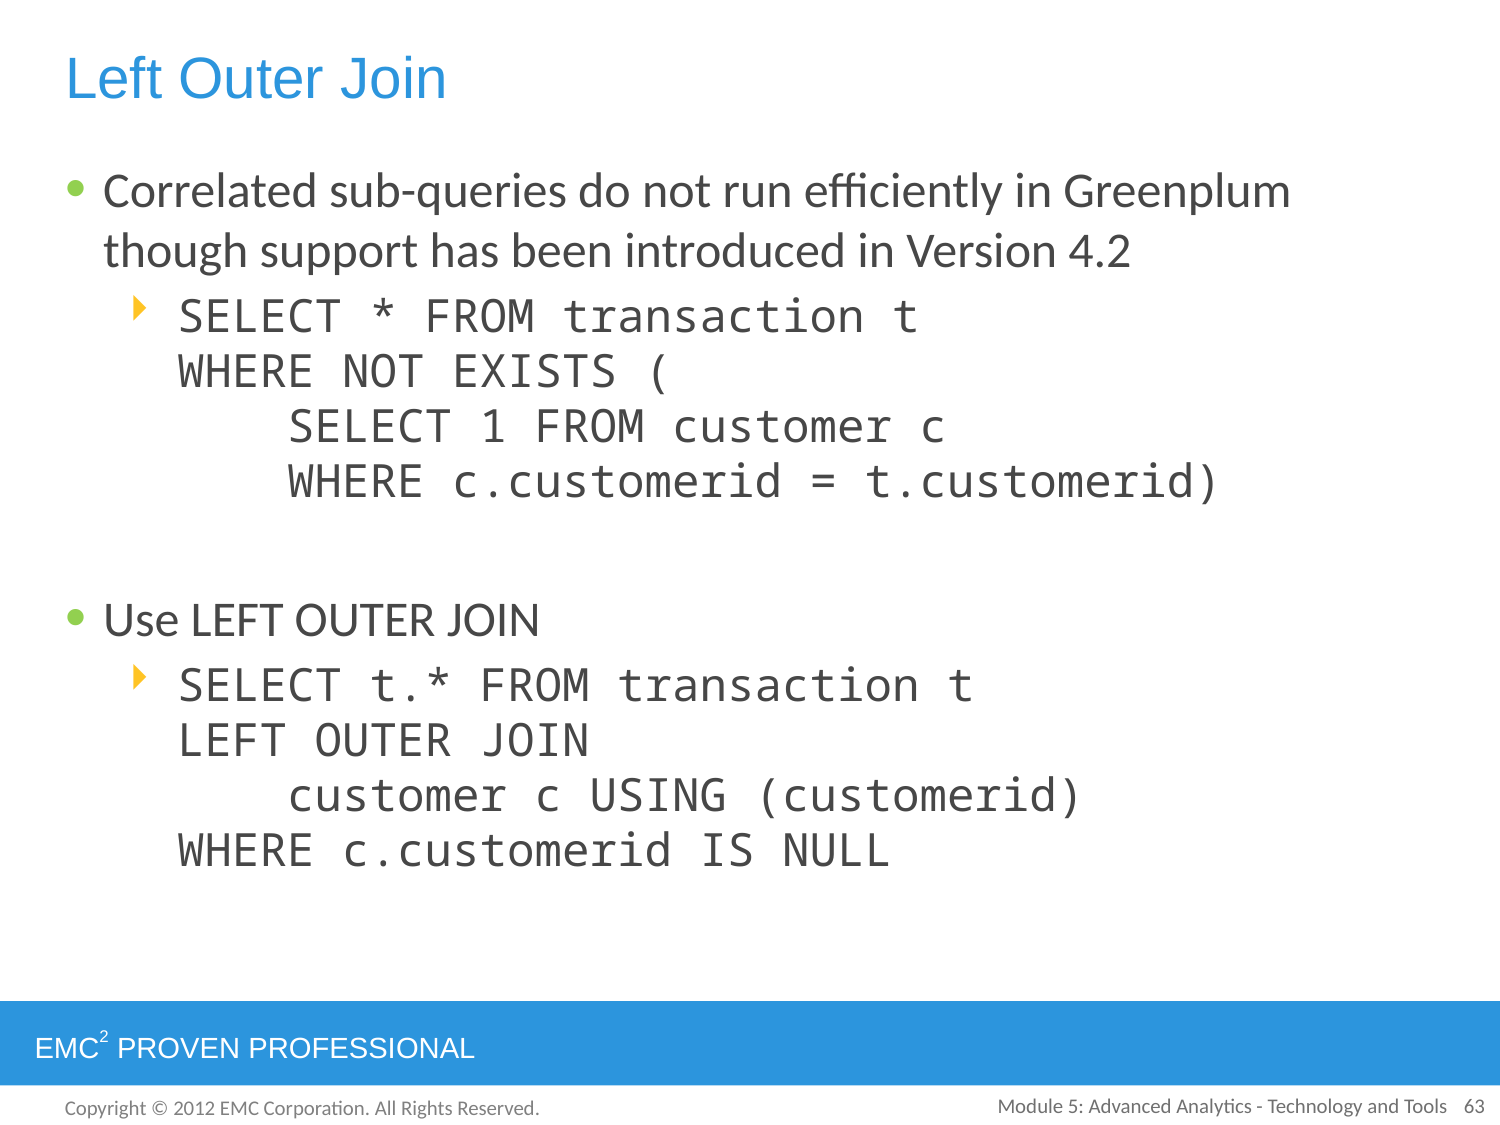

# Left Outer Join
Correlated sub-queries do not run efficiently in Greenplum though support has been introduced in Version 4.2
SELECT * FROM transaction t
WHERE NOT EXISTS (
    SELECT 1 FROM customer c
    WHERE c.customerid = t.customerid)

Use LEFT OUTER JOIN
SELECT t.* FROM transaction t
LEFT OUTER JOIN
    customer c USING (customerid)
WHERE c.customerid IS NULL
Module 5: Advanced Analytics - Technology and Tools
63